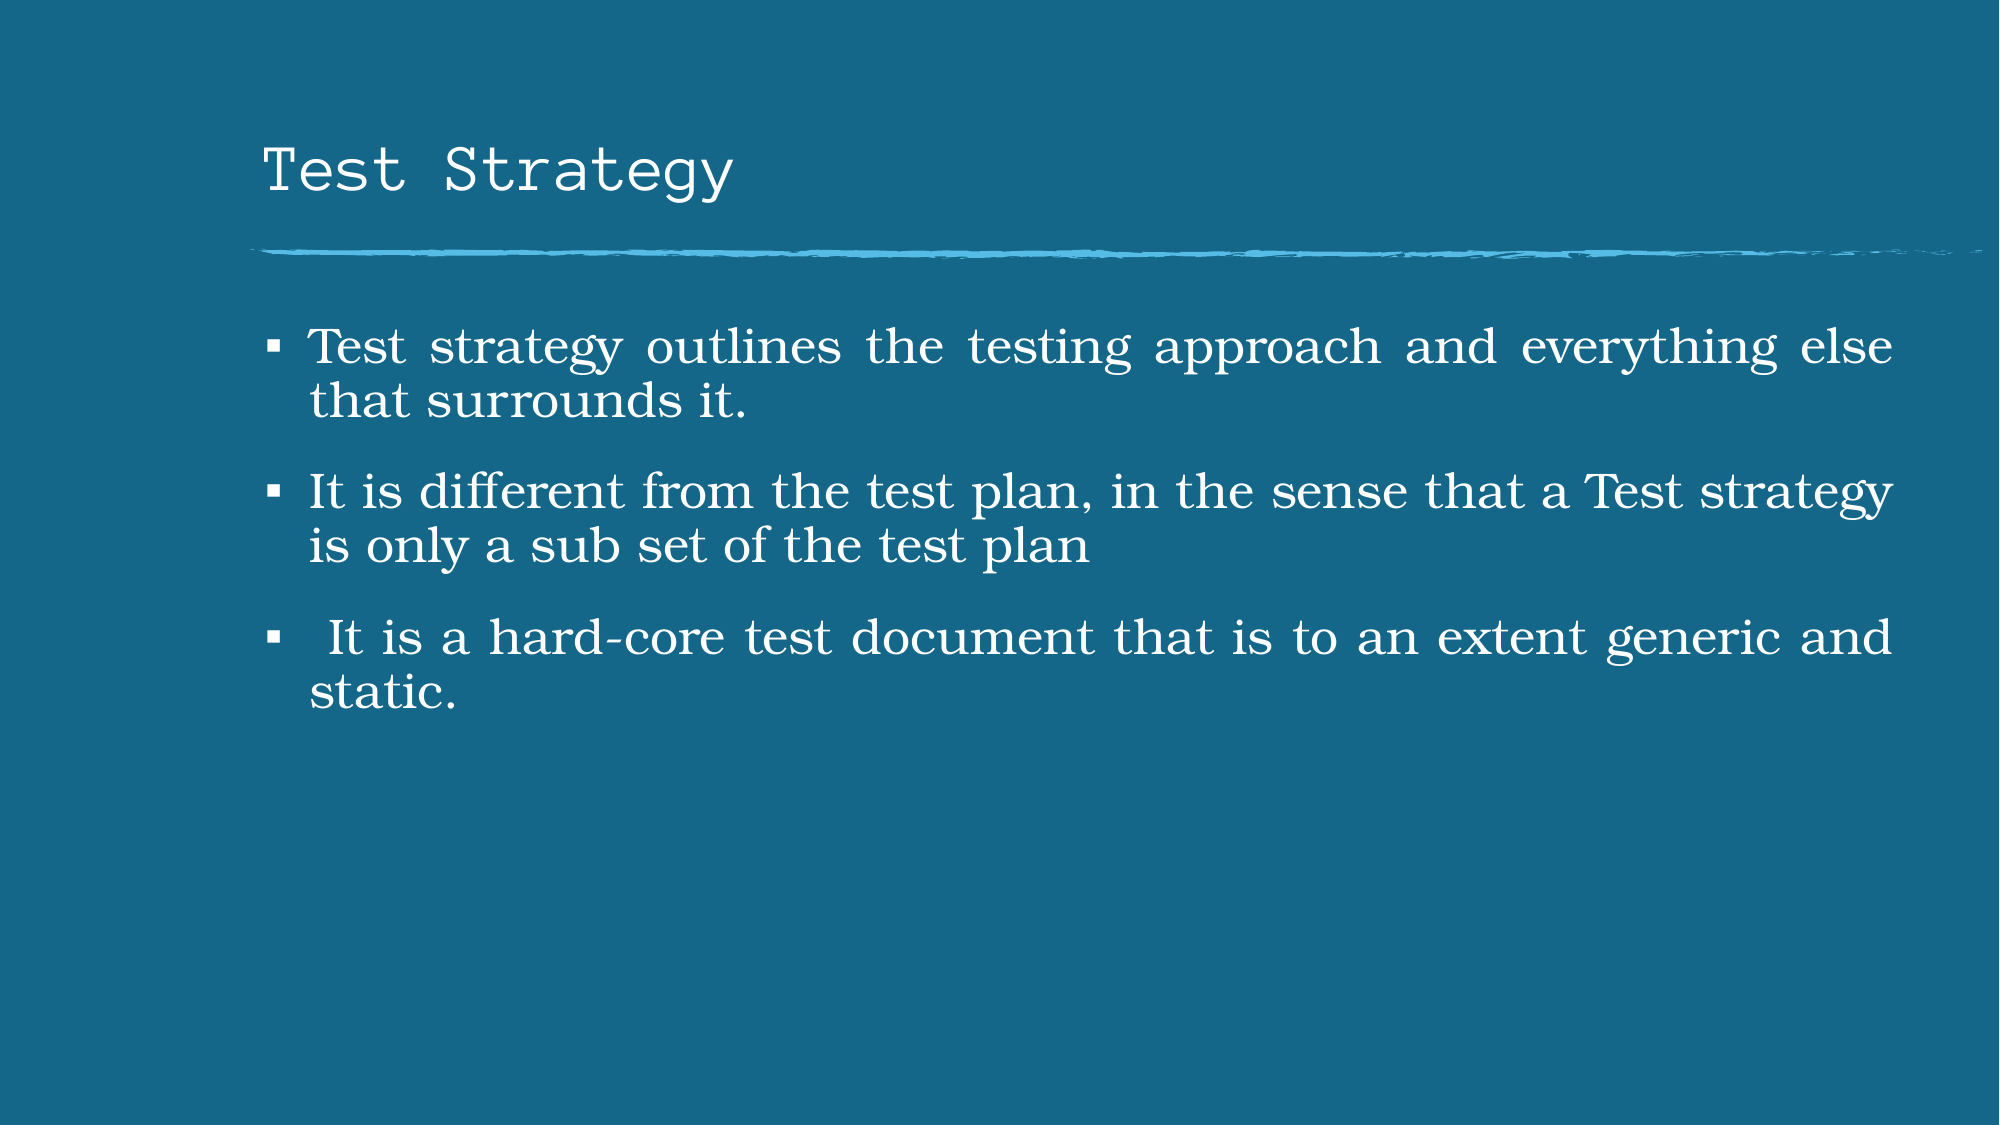

# Test Strategy
Test strategy outlines the testing approach and everything else that surrounds it.
It is different from the test plan, in the sense that a Test strategy is only a sub set of the test plan
 It is a hard-core test document that is to an extent generic and static.